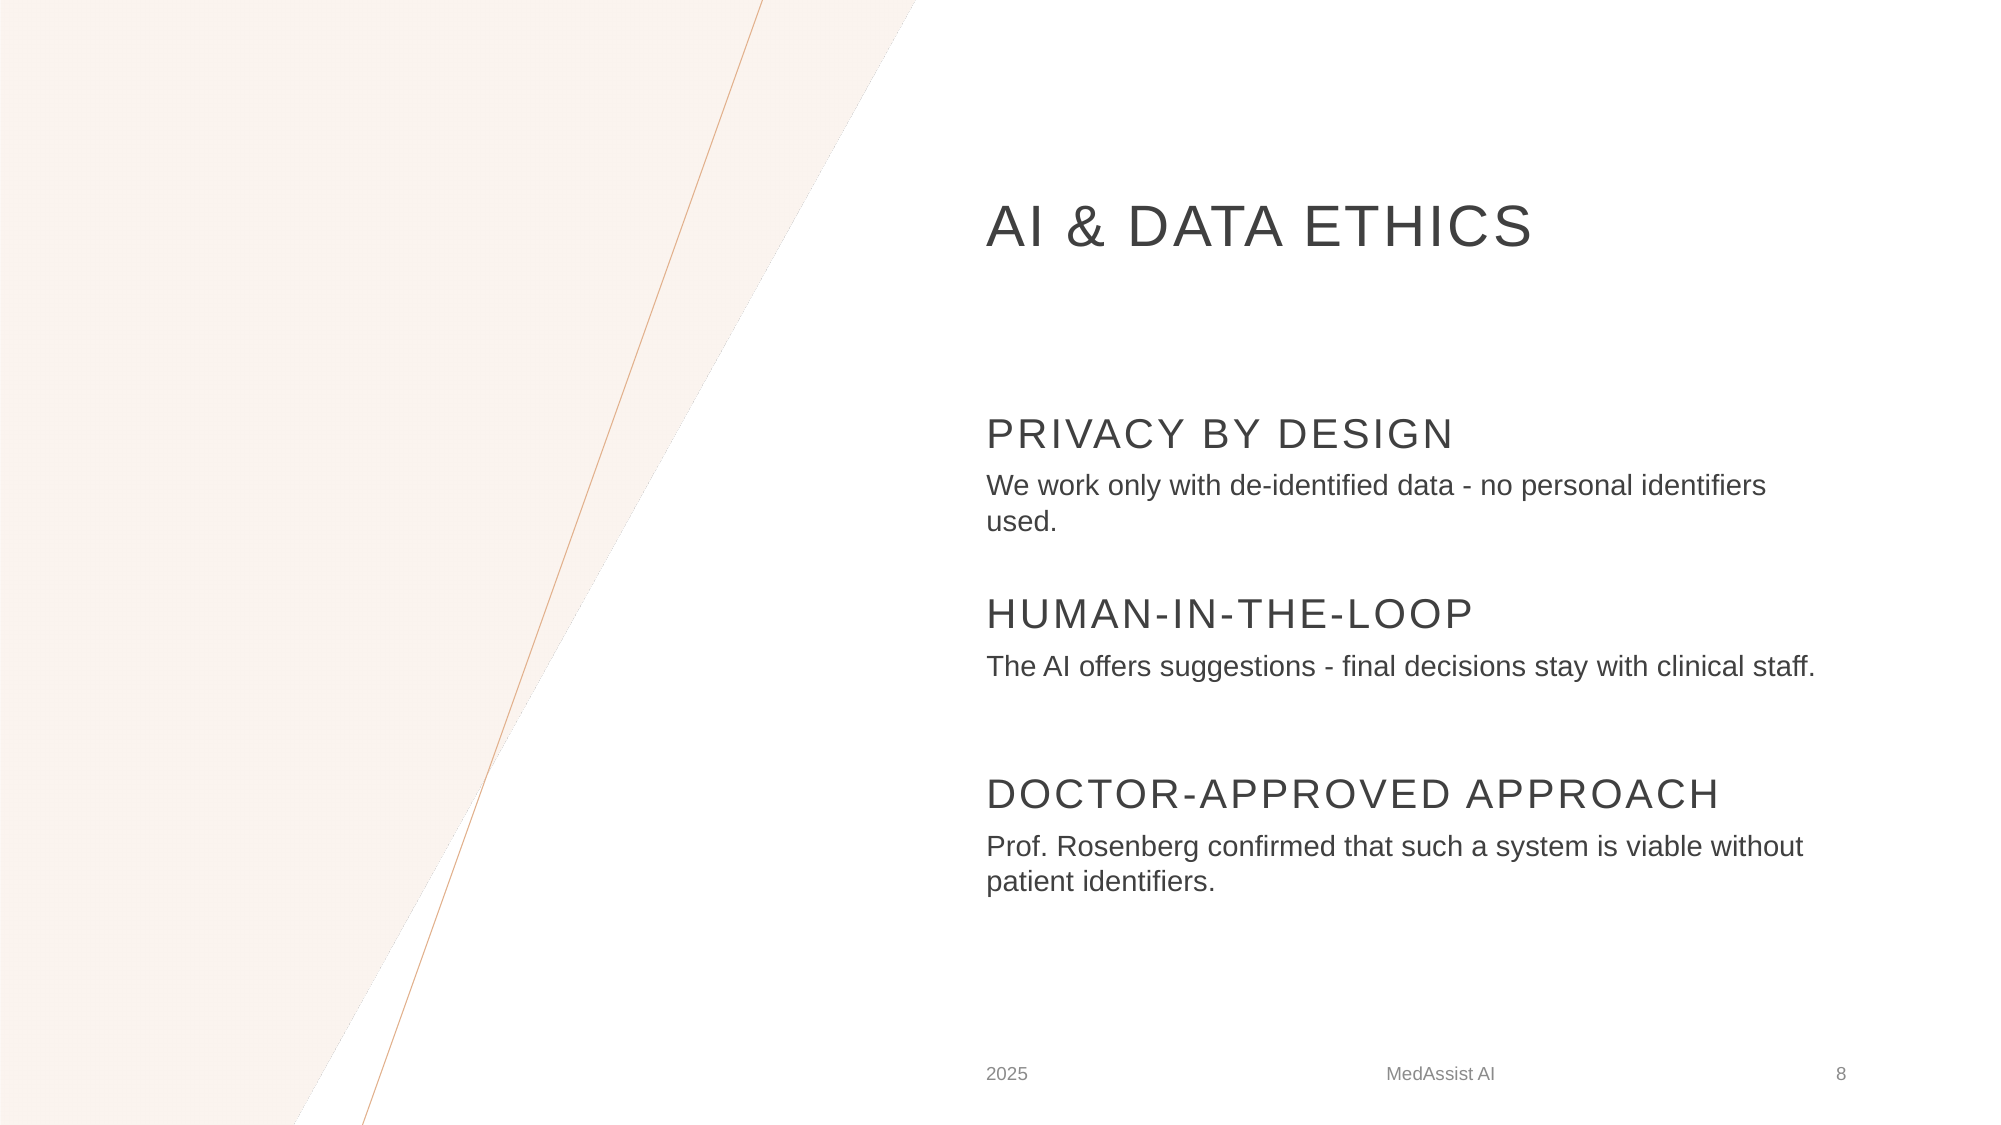

# AI & DATA ETHICS
Privacy by Design
We work only with de-identified data - no personal identifiers used.
Human-in-the-Loop
The AI offers suggestions - final decisions stay with clinical staff.
Doctor-Approved Approach
Prof. Rosenberg confirmed that such a system is viable without patient identifiers.
2025
MedAssist AI
8